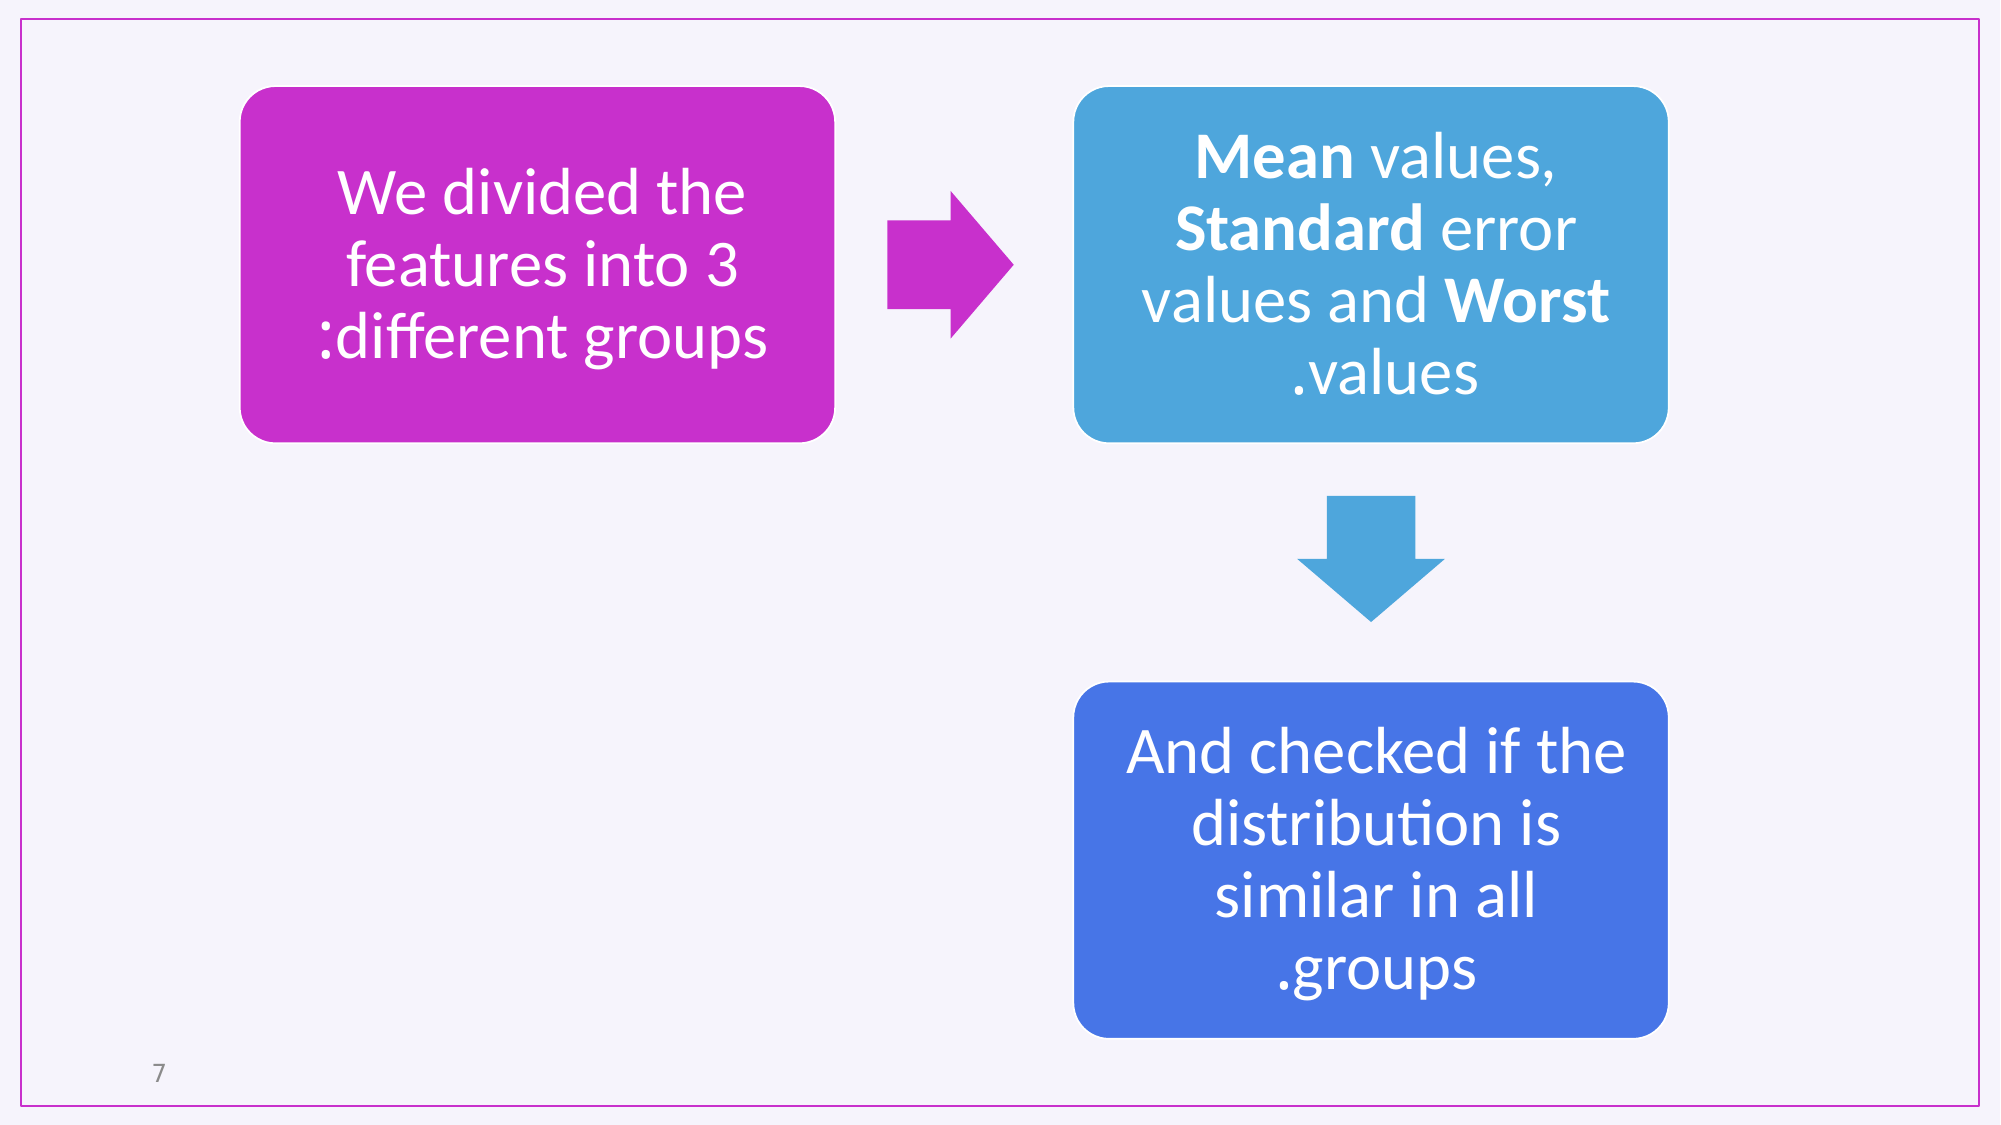

We divided the features into 3 different groups:

Mean values, Standard error values and Worst values.

And checked if the distribution is similar in all groups.
7